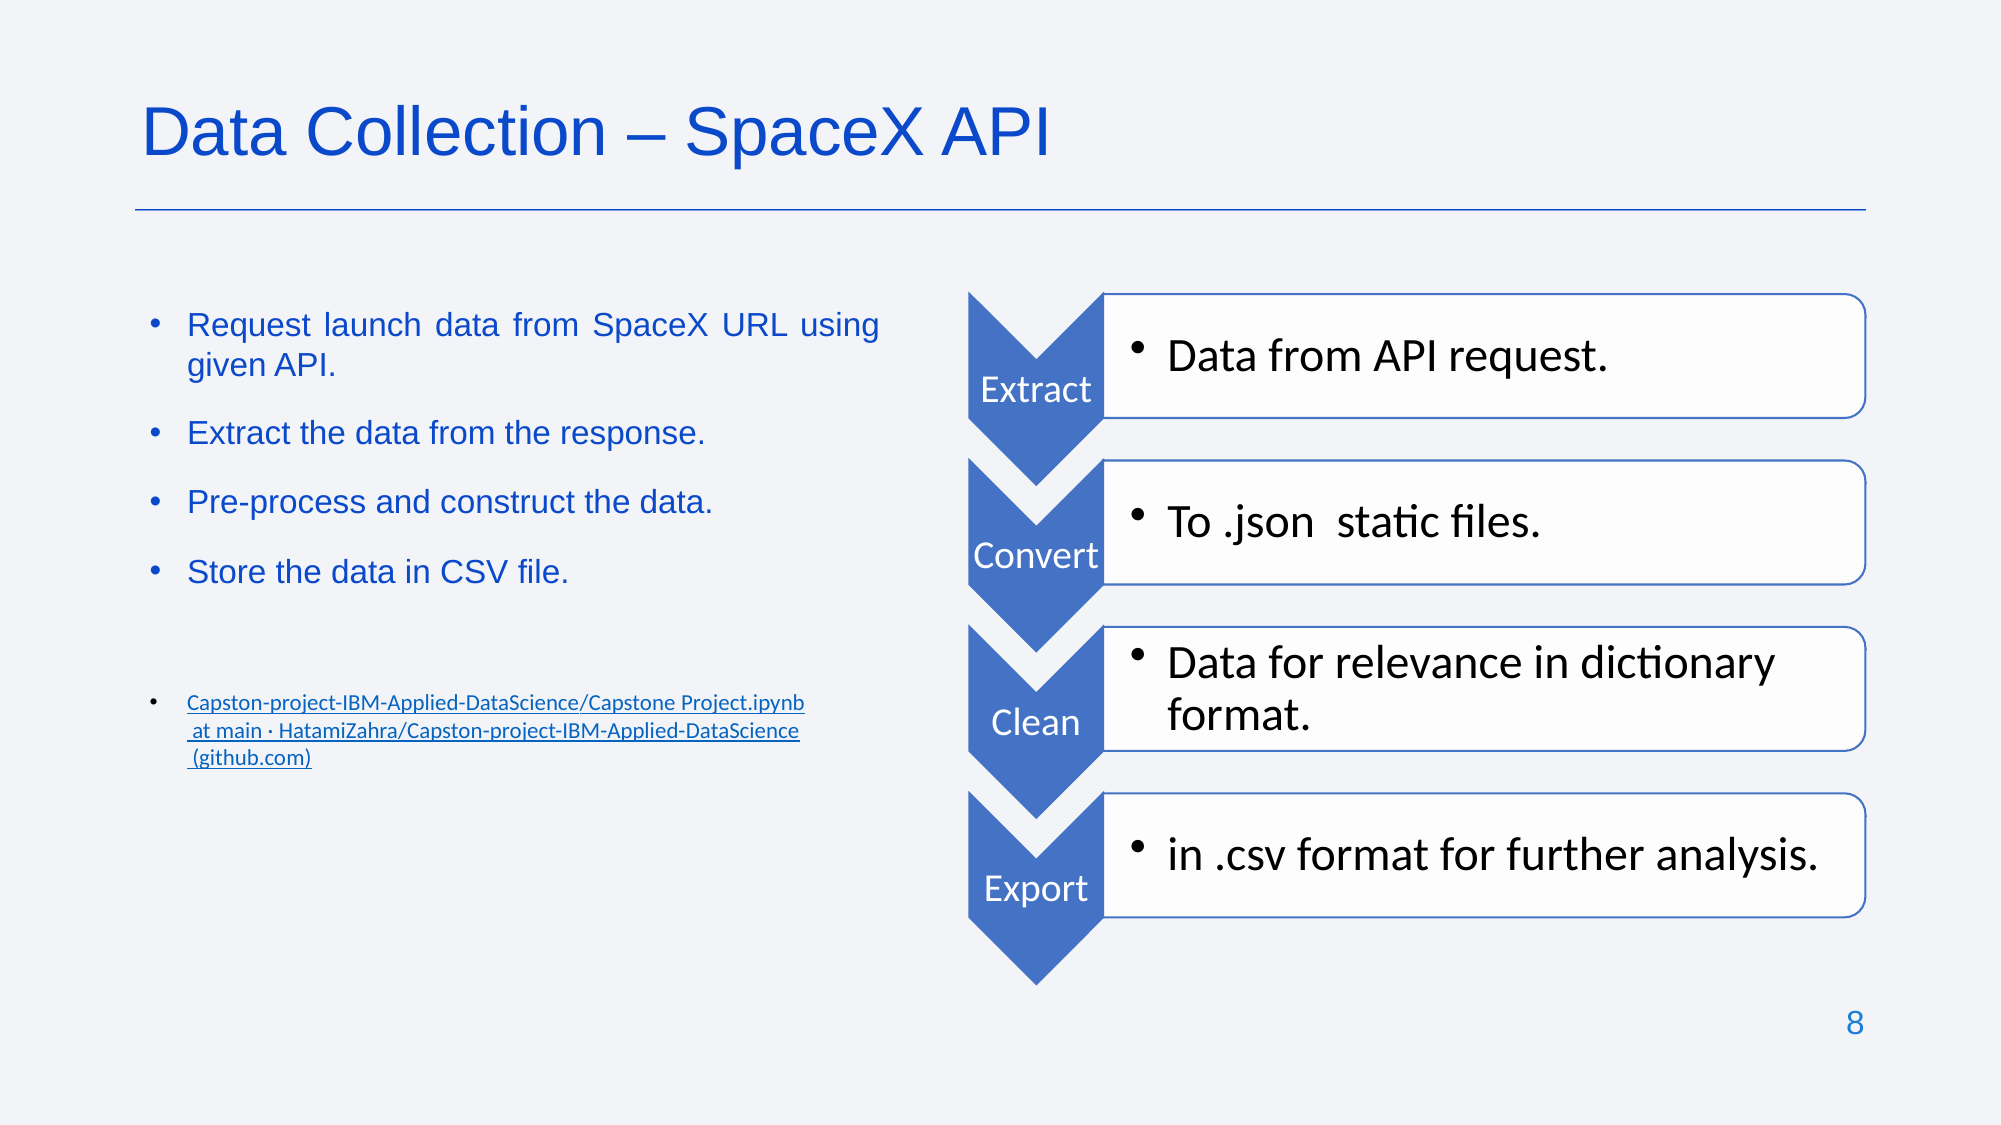

Data Collection – SpaceX API
Extract
Data from API request.
Convert
To .json  static files.
Clean
Data for relevance in dictionary format.
Export
in .csv format for further analysis.
Request launch data from SpaceX URL using given API.
Extract the data from the response.
Pre-process and construct the data.
Store the data in CSV file.

Capston-project-IBM-Applied-DataScience/Capstone Project.ipynb at main · HatamiZahra/Capston-project-IBM-Applied-DataScience (github.com)
8